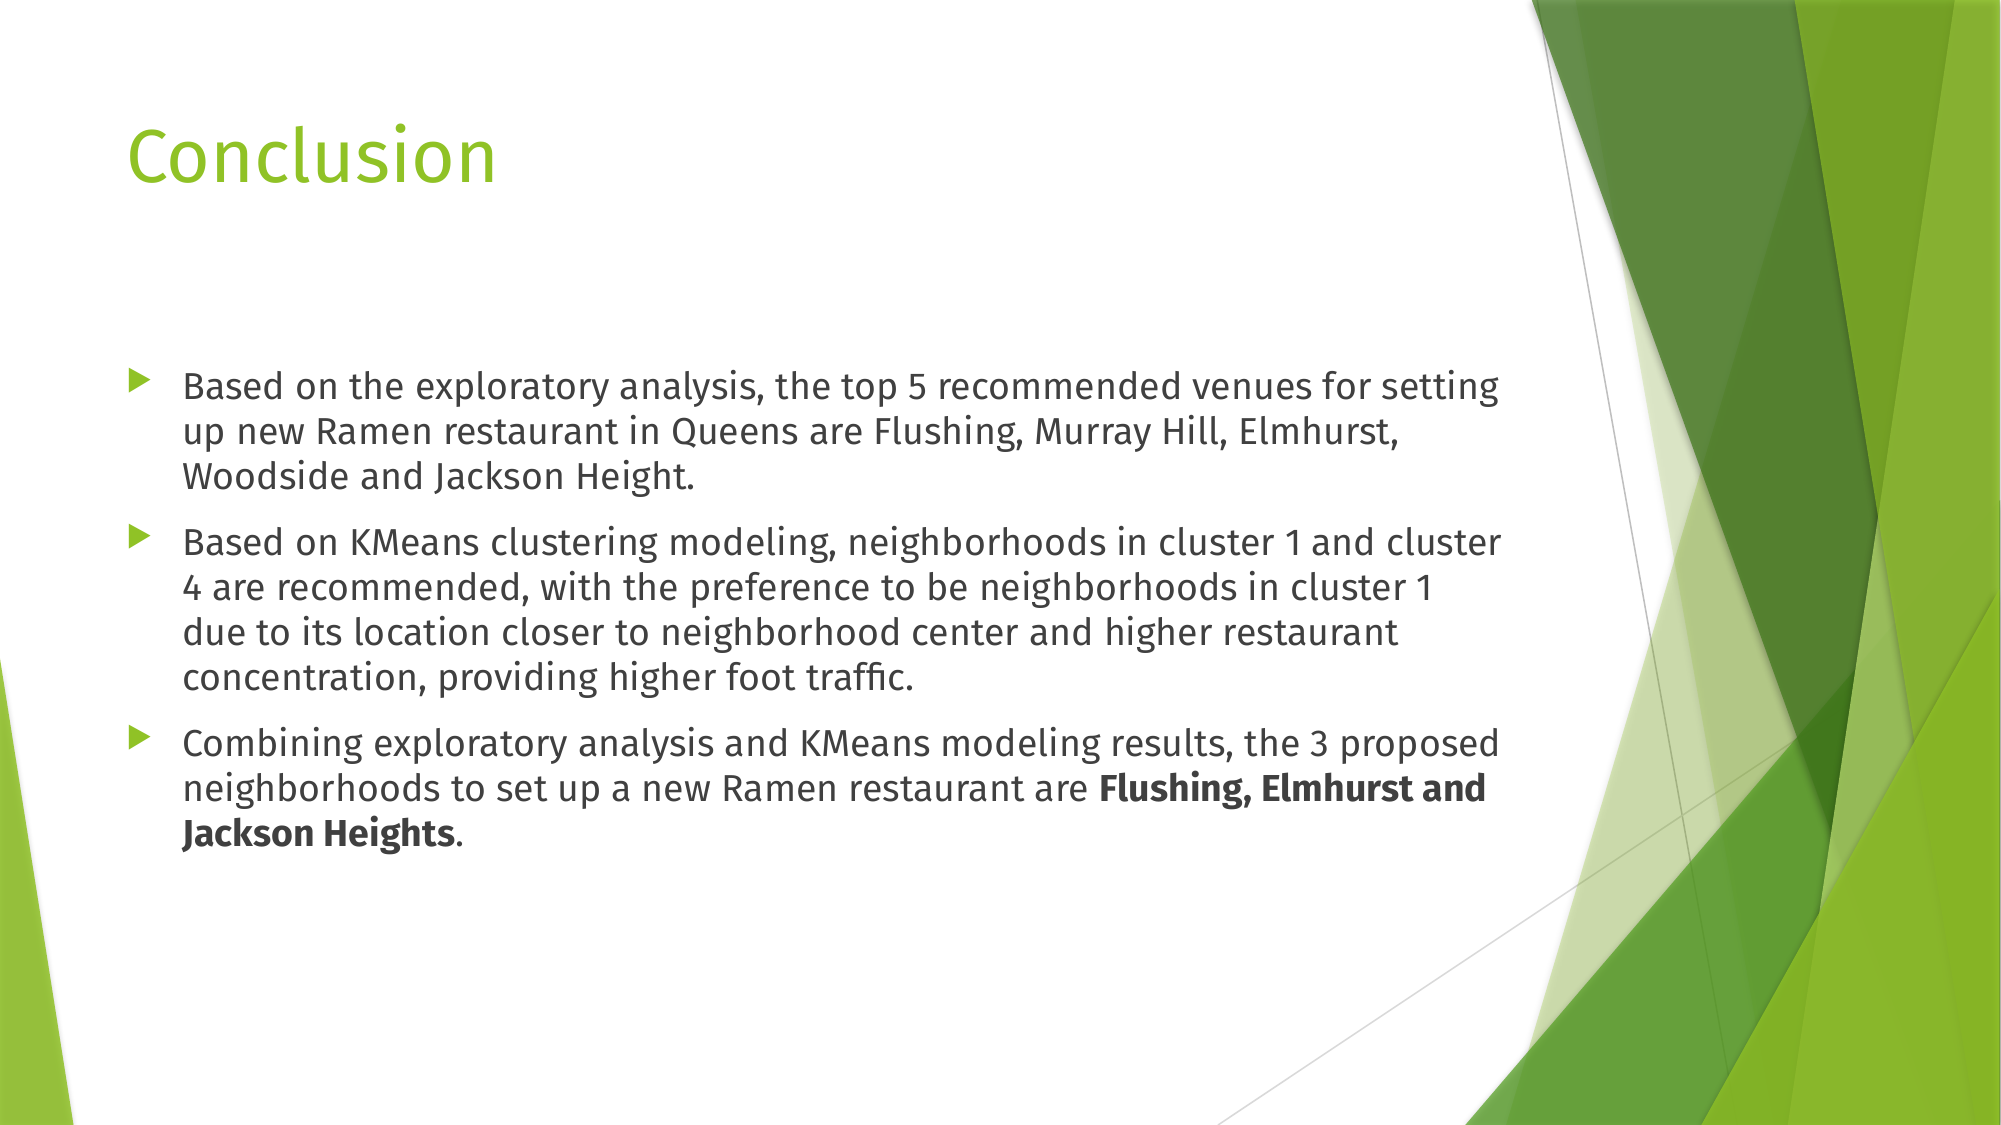

# Conclusion
Based on the exploratory analysis, the top 5 recommended venues for setting up new Ramen restaurant in Queens are Flushing, Murray Hill, Elmhurst, Woodside and Jackson Height.
Based on KMeans clustering modeling, neighborhoods in cluster 1 and cluster 4 are recommended, with the preference to be neighborhoods in cluster 1 due to its location closer to neighborhood center and higher restaurant concentration, providing higher foot traffic.
Combining exploratory analysis and KMeans modeling results, the 3 proposed neighborhoods to set up a new Ramen restaurant are Flushing, Elmhurst and Jackson Heights.